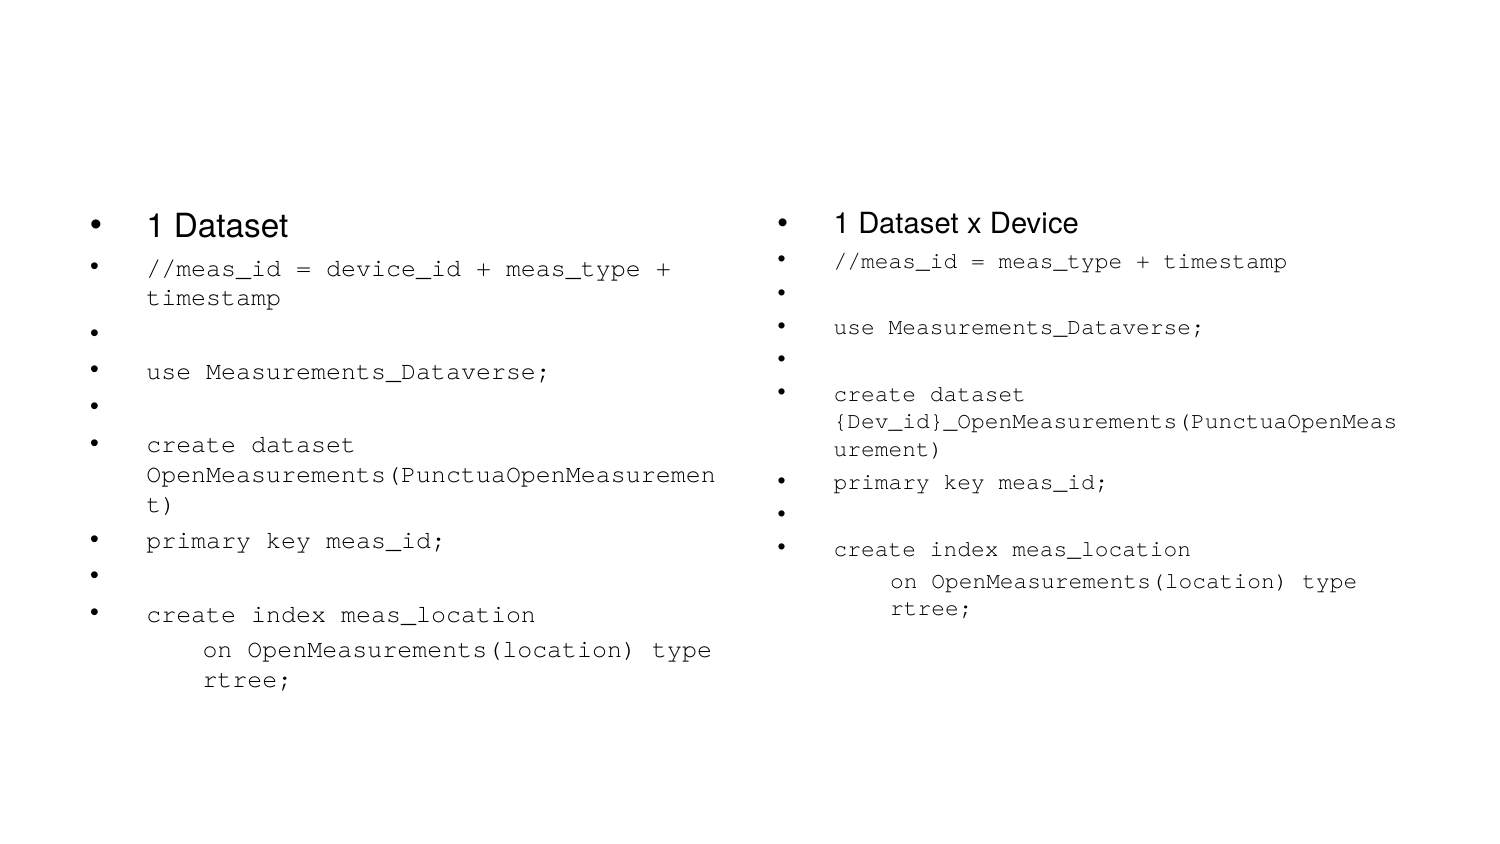

1 Dataset
//meas_id = device_id + meas_type + timestamp

use Measurements_Dataverse;

create dataset OpenMeasurements(PunctuaOpenMeasurement)
primary key meas_id;

create index meas_location
on OpenMeasurements(location) type rtree;
1 Dataset x Device
//meas_id = meas_type + timestamp

use Measurements_Dataverse;

create dataset {Dev_id}_OpenMeasurements(PunctuaOpenMeasurement)
primary key meas_id;

create index meas_location
on OpenMeasurements(location) type rtree;